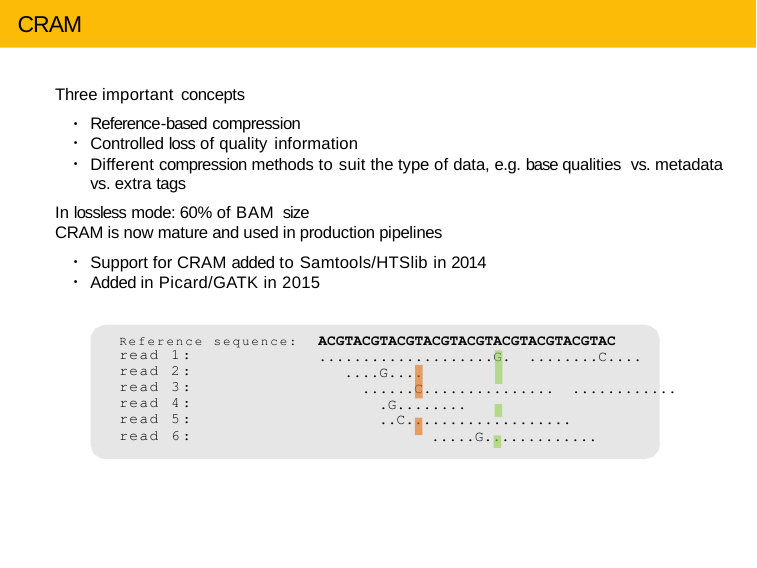

# CRAM
Three important concepts
Reference-based compression
Controlled loss of quality information
Different compression methods to suit the type of data, e.g. base qualities  vs. metadata vs. extra tags
In lossless mode: 60% of BAM size
CRAM is now mature and used in production pipelines
Support for CRAM added to Samtools/HTSlib in 2014
Added in Picard/GATK in 2015

Reference sequence:
ACGTACGTACGTACGTACGTACGTACGTACGTAC
....................G.  ........C........G....
......C...............  .............G........
..C...................
.....G.............
read 1:
read 2:
read 3:
read 4:
read 5:
read 6: